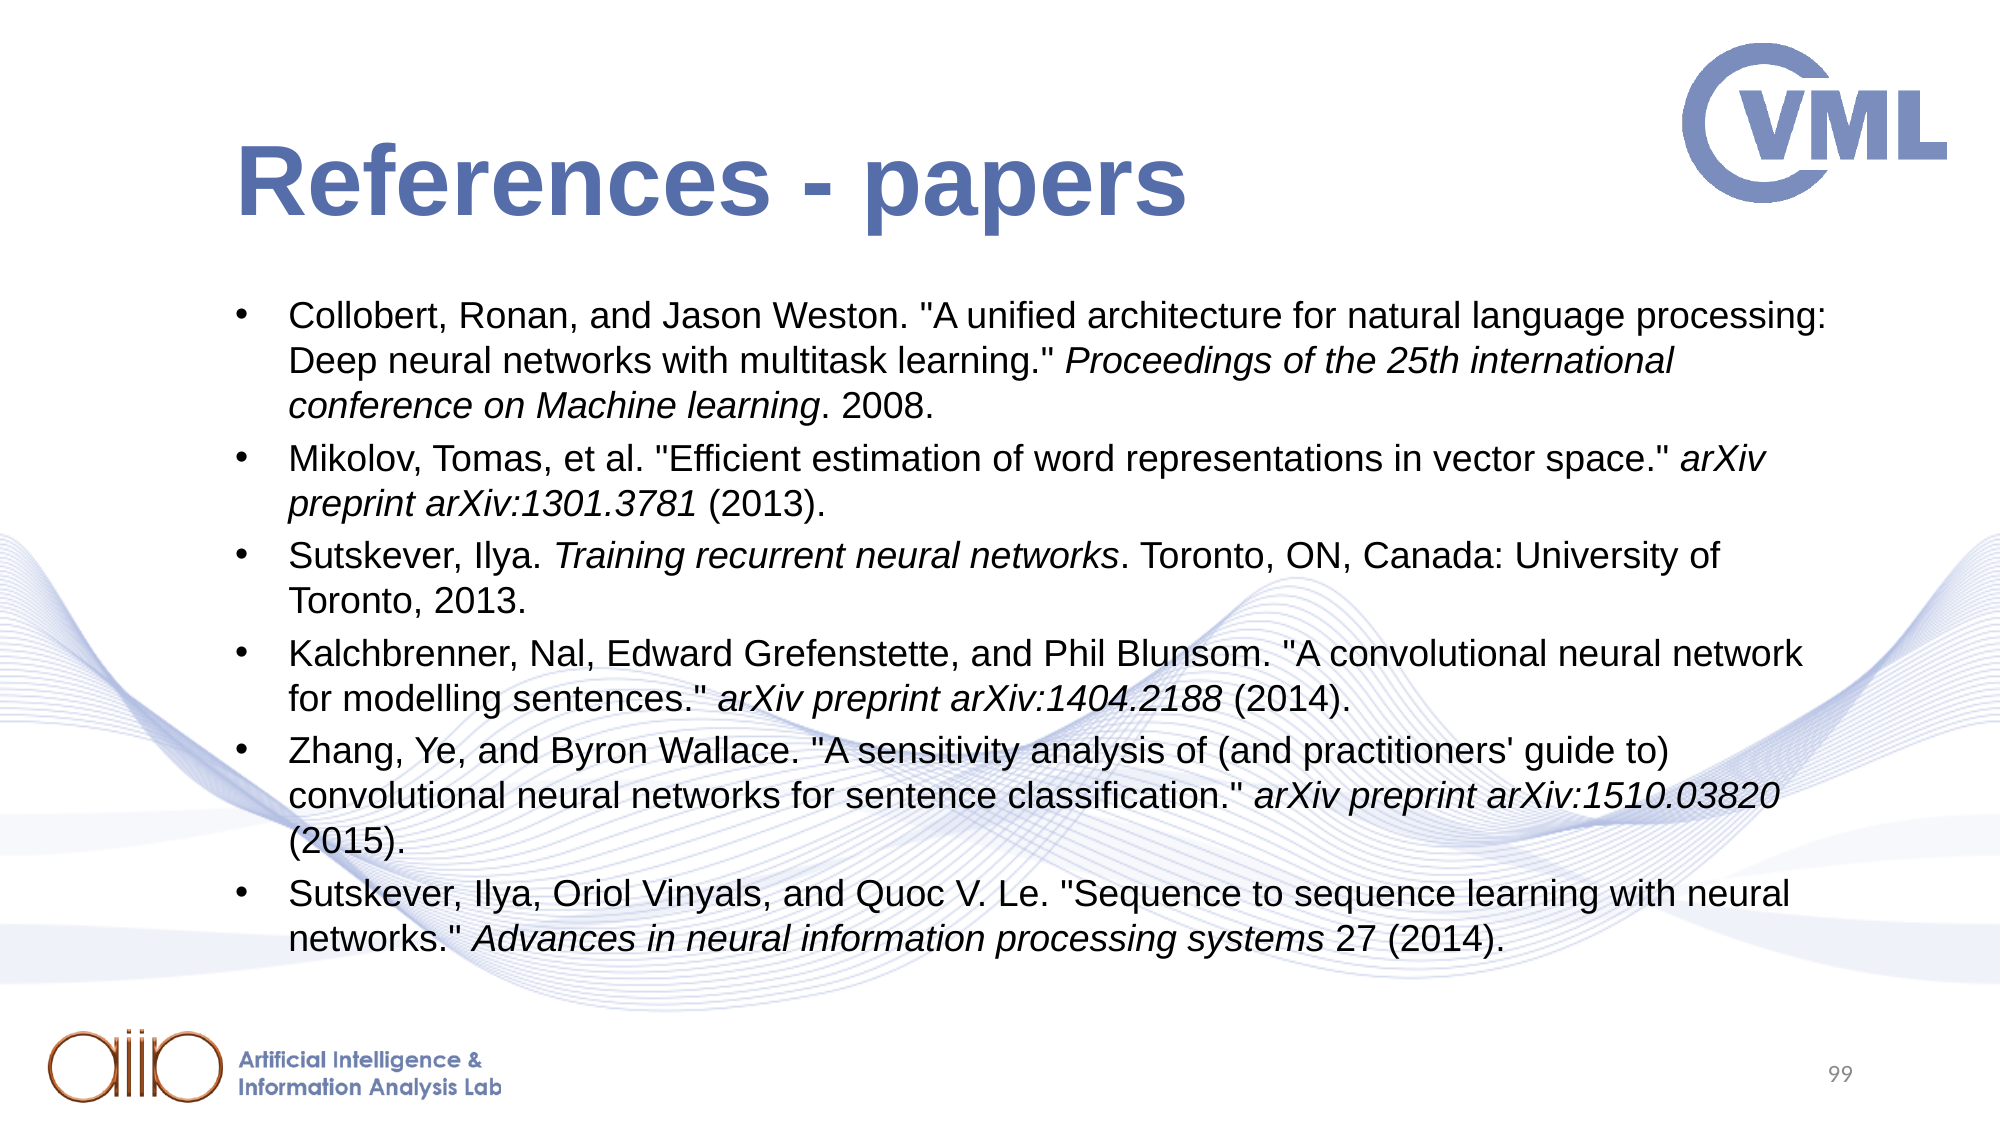

# References - papers
Collobert, Ronan, and Jason Weston. "A unified architecture for natural language processing: Deep neural networks with multitask learning." Proceedings of the 25th international conference on Machine learning. 2008.
Mikolov, Tomas, et al. "Efficient estimation of word representations in vector space." arXiv preprint arXiv:1301.3781 (2013).
Sutskever, Ilya. Training recurrent neural networks. Toronto, ON, Canada: University of Toronto, 2013.
Kalchbrenner, Nal, Edward Grefenstette, and Phil Blunsom. "A convolutional neural network for modelling sentences." arXiv preprint arXiv:1404.2188 (2014).
Zhang, Ye, and Byron Wallace. "A sensitivity analysis of (and practitioners' guide to) convolutional neural networks for sentence classification." arXiv preprint arXiv:1510.03820 (2015).
Sutskever, Ilya, Oriol Vinyals, and Quoc V. Le. "Sequence to sequence learning with neural networks." Advances in neural information processing systems 27 (2014).

99